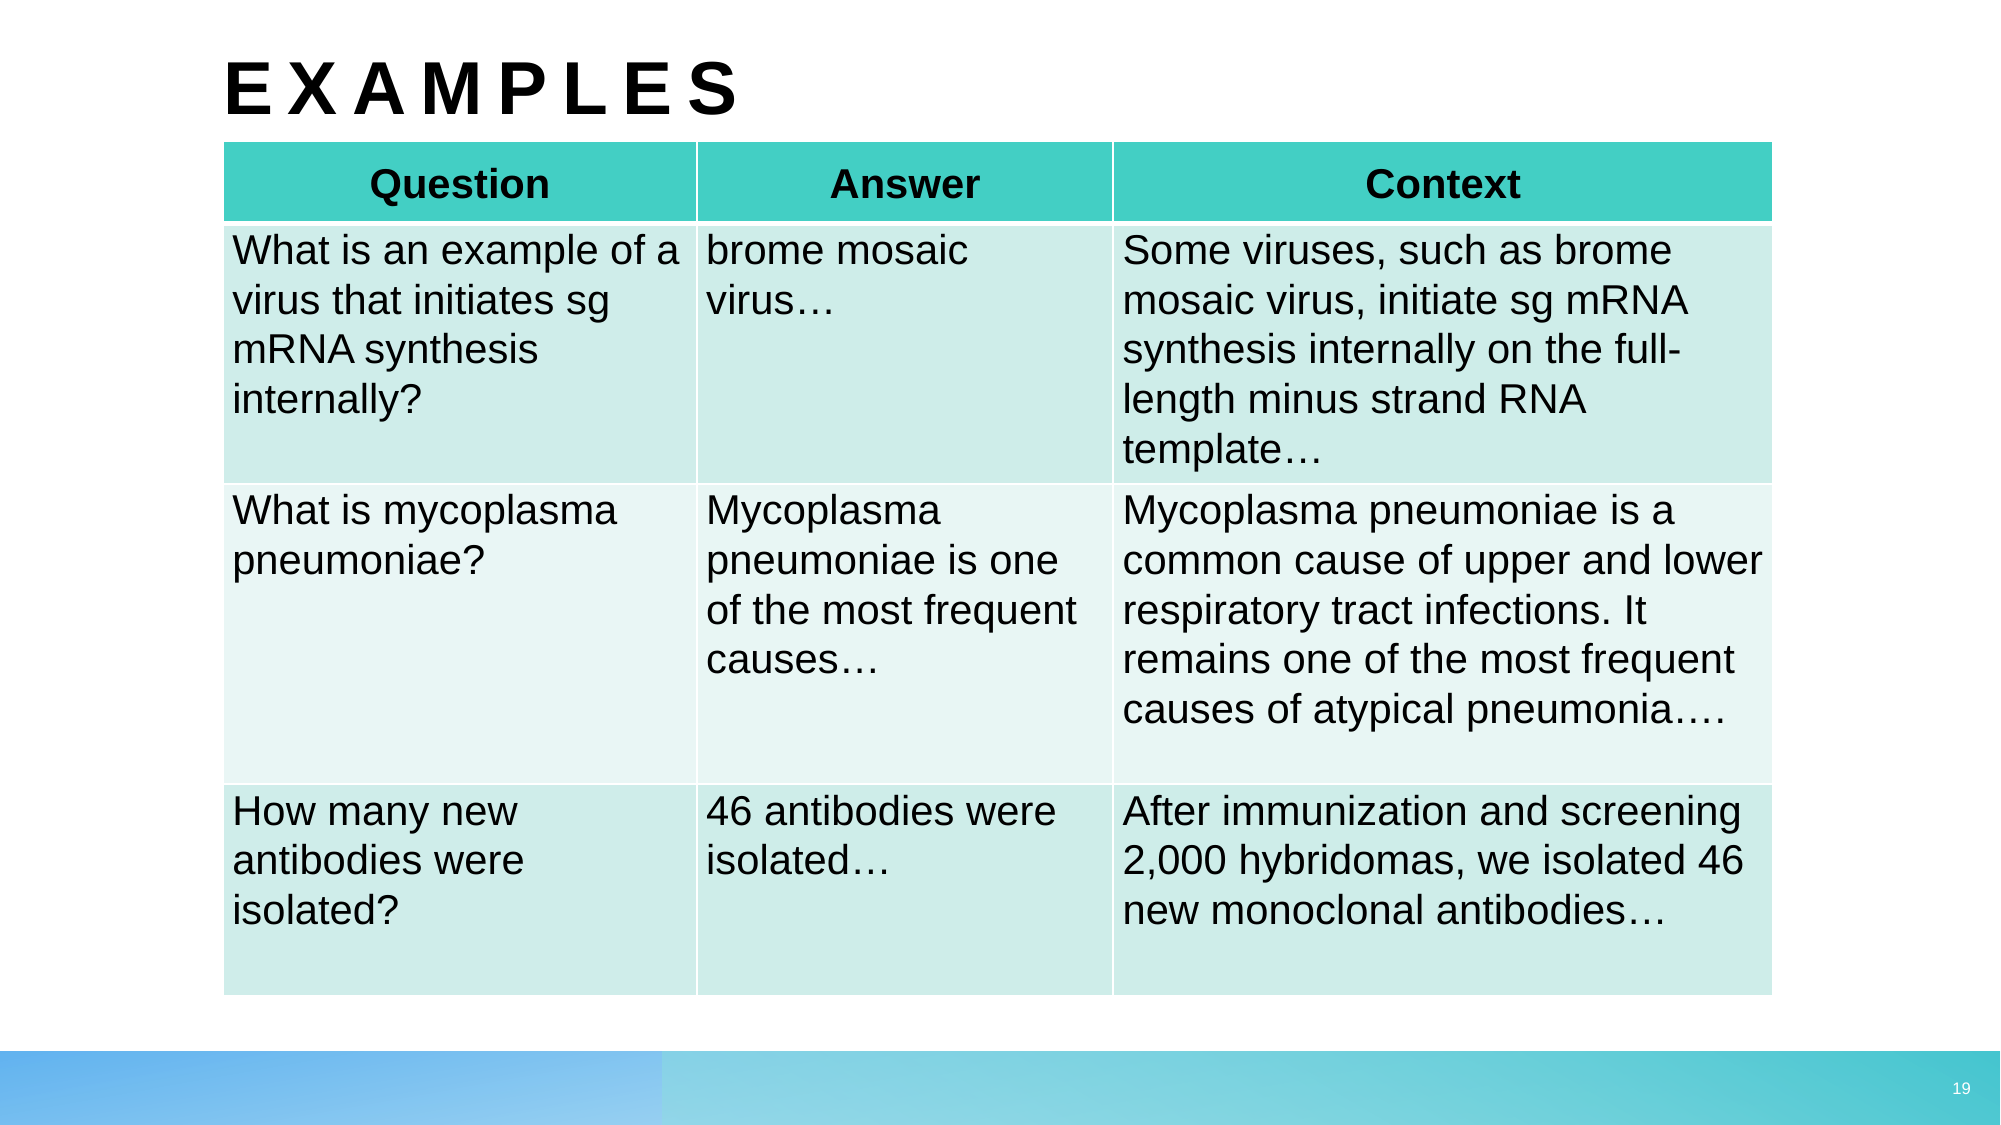

# examples
| Question | Answer | Context |
| --- | --- | --- |
| What is an example of a virus that initiates sg mRNA synthesis internally? | brome mosaic virus… | Some viruses, such as brome mosaic virus, initiate sg mRNA synthesis internally on the full-length minus strand RNA template… |
| What is mycoplasma pneumoniae? | Mycoplasma pneumoniae is one of the most frequent causes… | Mycoplasma pneumoniae is a common cause of upper and lower respiratory tract infections. It remains one of the most frequent causes of atypical pneumonia…. |
| How many new antibodies were isolated? | 46 antibodies were isolated… | After immunization and screening 2,000 hybridomas, we isolated 46 new monoclonal antibodies… |
19